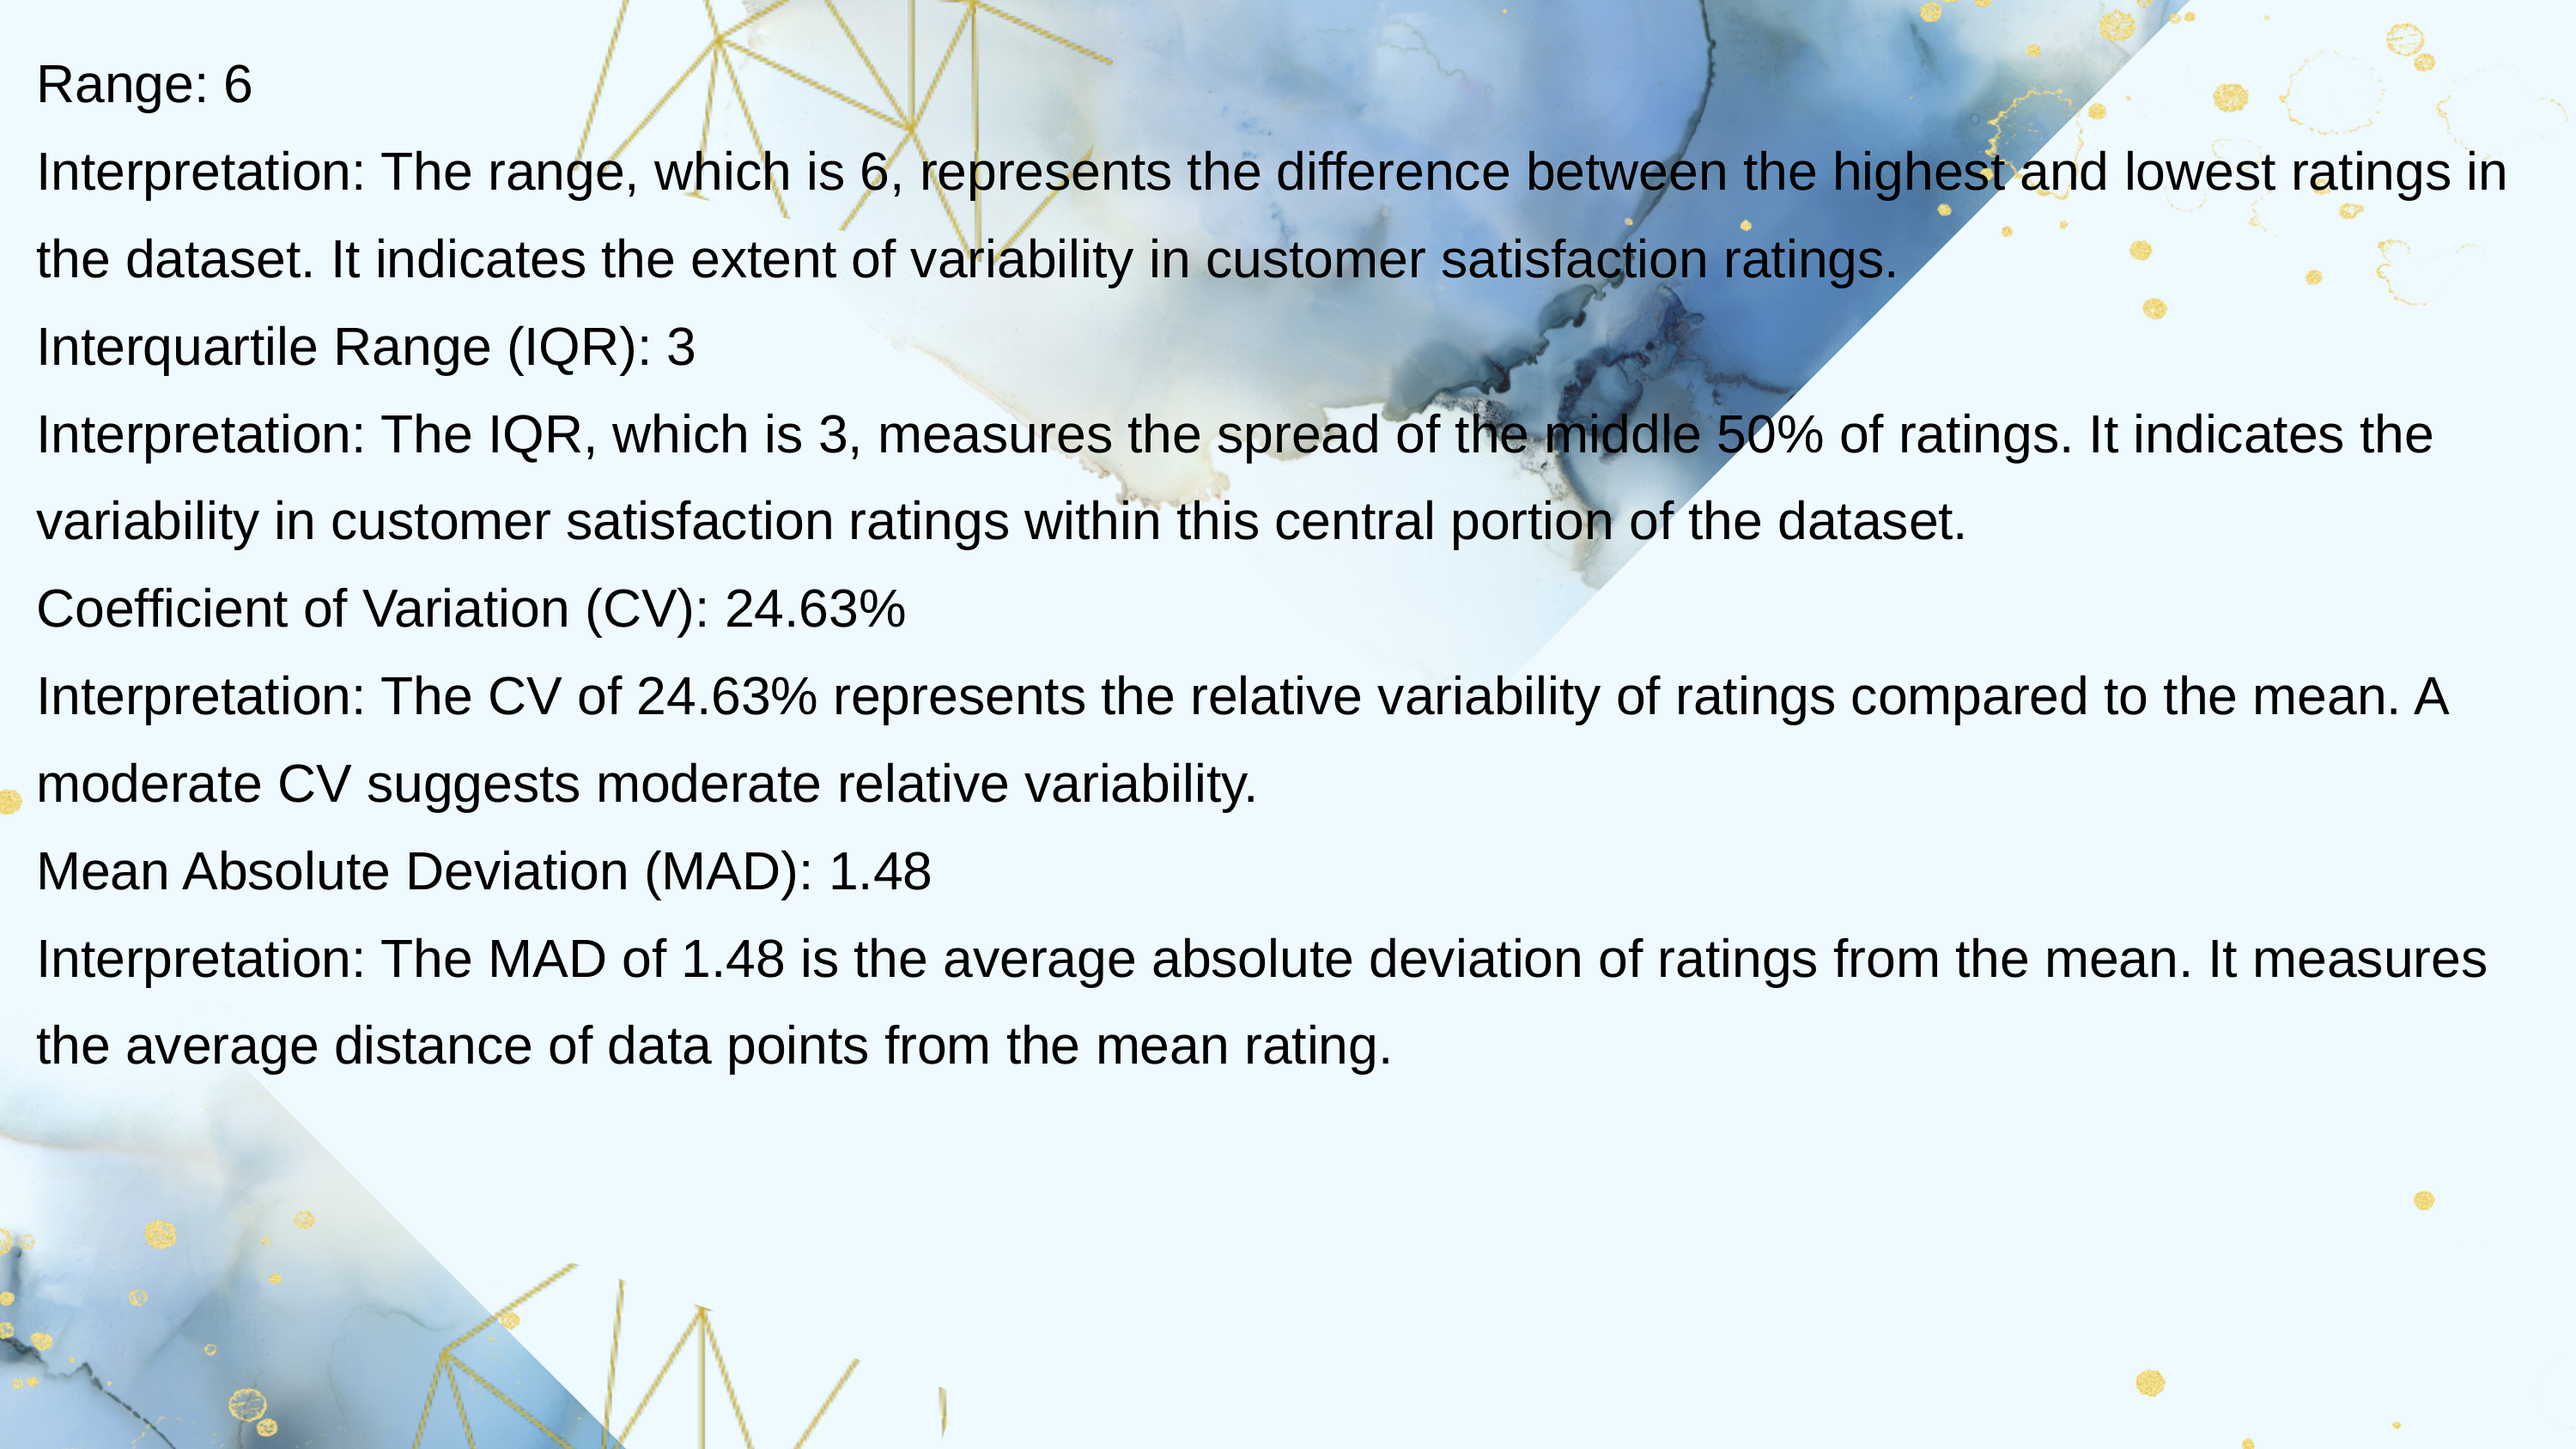

Range: 6
Interpretation: The range, which is 6, represents the difference between the highest and lowest ratings in the dataset. It indicates the extent of variability in customer satisfaction ratings.
Interquartile Range (IQR): 3
Interpretation: The IQR, which is 3, measures the spread of the middle 50% of ratings. It indicates the variability in customer satisfaction ratings within this central portion of the dataset.
Coefficient of Variation (CV): 24.63%
Interpretation: The CV of 24.63% represents the relative variability of ratings compared to the mean. A moderate CV suggests moderate relative variability.
Mean Absolute Deviation (MAD): 1.48
Interpretation: The MAD of 1.48 is the average absolute deviation of ratings from the mean. It measures the average distance of data points from the mean rating.